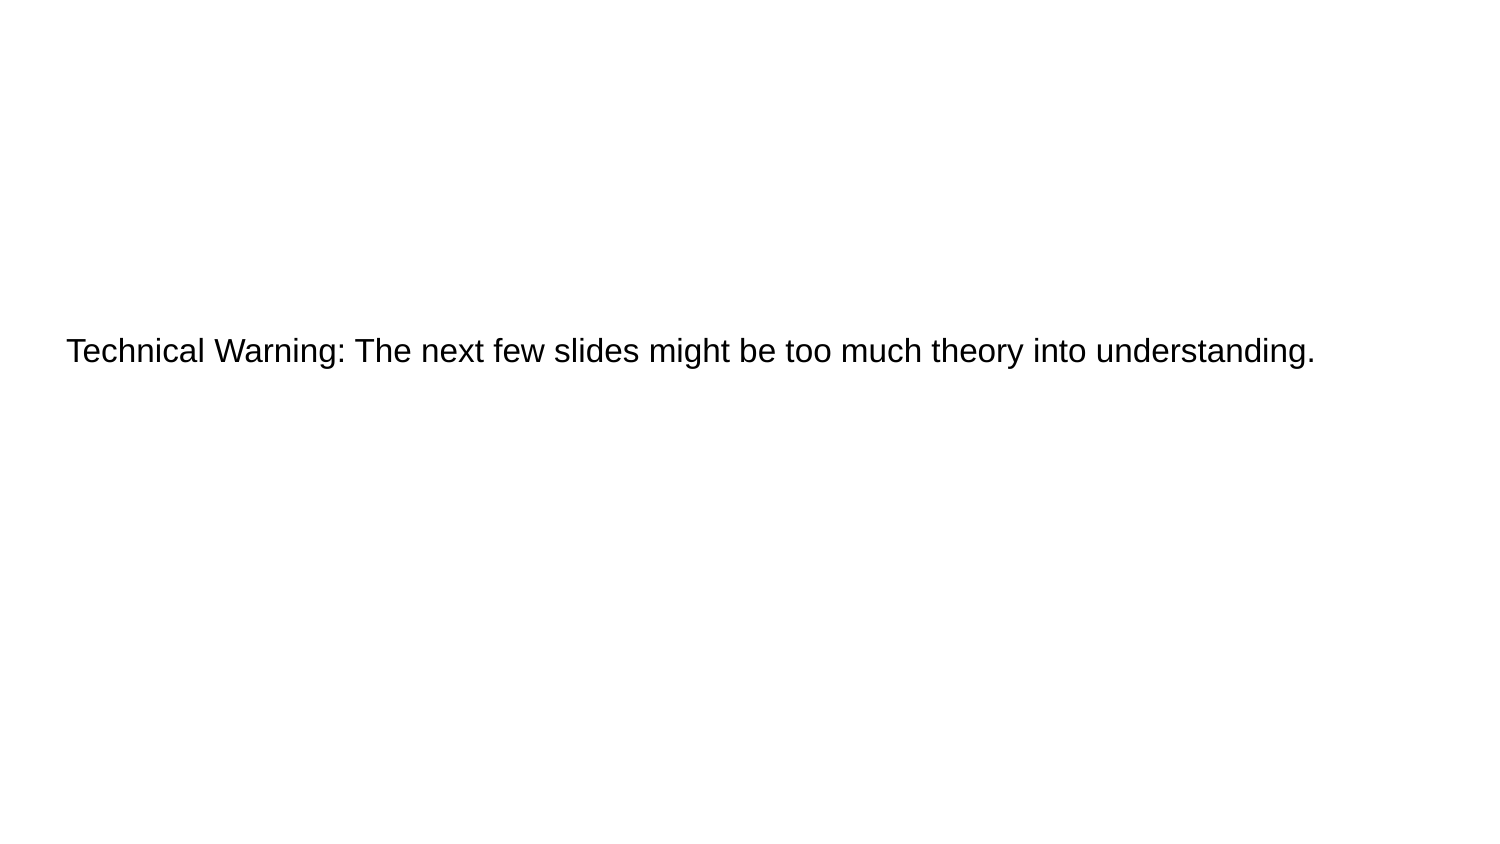

# Technical Warning: The next few slides might be too much theory into understanding.